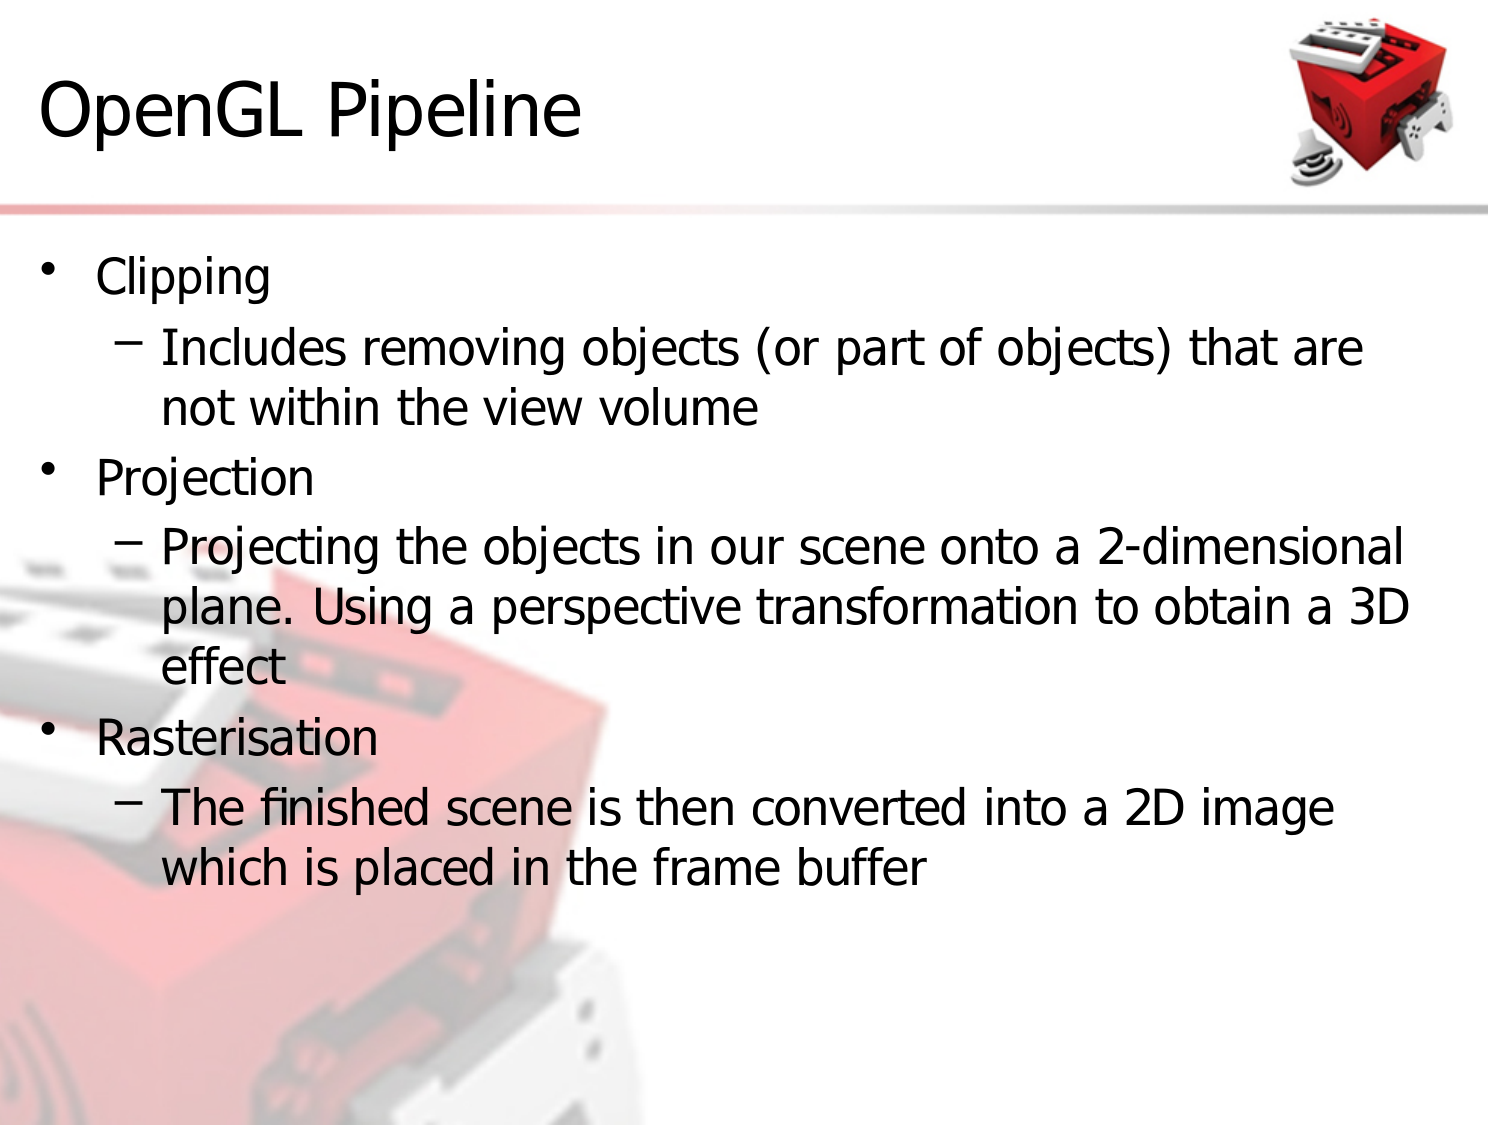

# OpenGL Pipeline
Clipping
Includes removing objects (or part of objects) that are not within the view volume
Projection
Projecting the objects in our scene onto a 2-dimensional plane. Using a perspective transformation to obtain a 3D effect
Rasterisation
The finished scene is then converted into a 2D image which is placed in the frame buffer